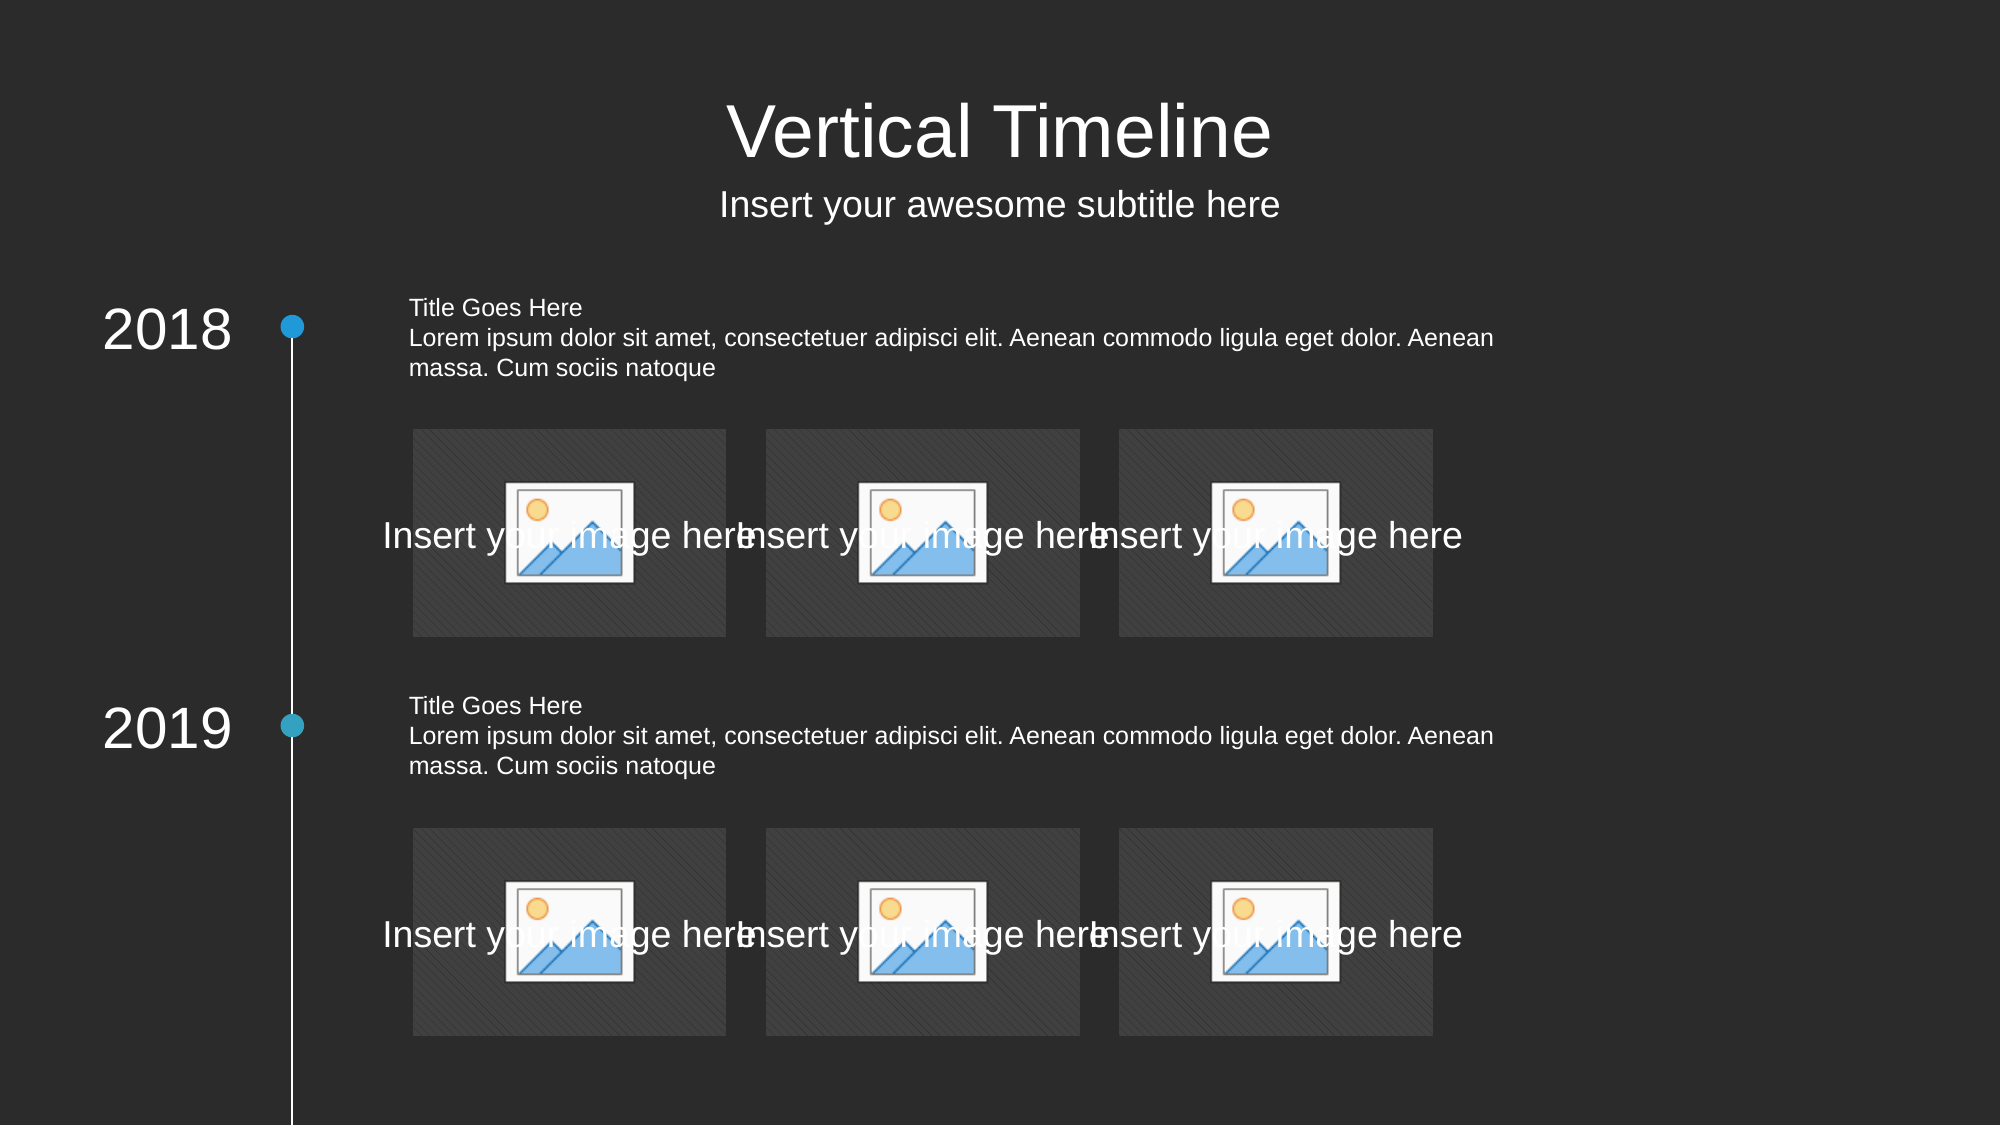

# Vertical Timeline
Insert your awesome subtitle here
2018
Title Goes Here
Lorem ipsum dolor sit amet, consectetuer adipisci elit. Aenean commodo ligula eget dolor. Aenean massa. Cum sociis natoque

2019
Title Goes Here
Lorem ipsum dolor sit amet, consectetuer adipisci elit. Aenean commodo ligula eget dolor. Aenean massa. Cum sociis natoque